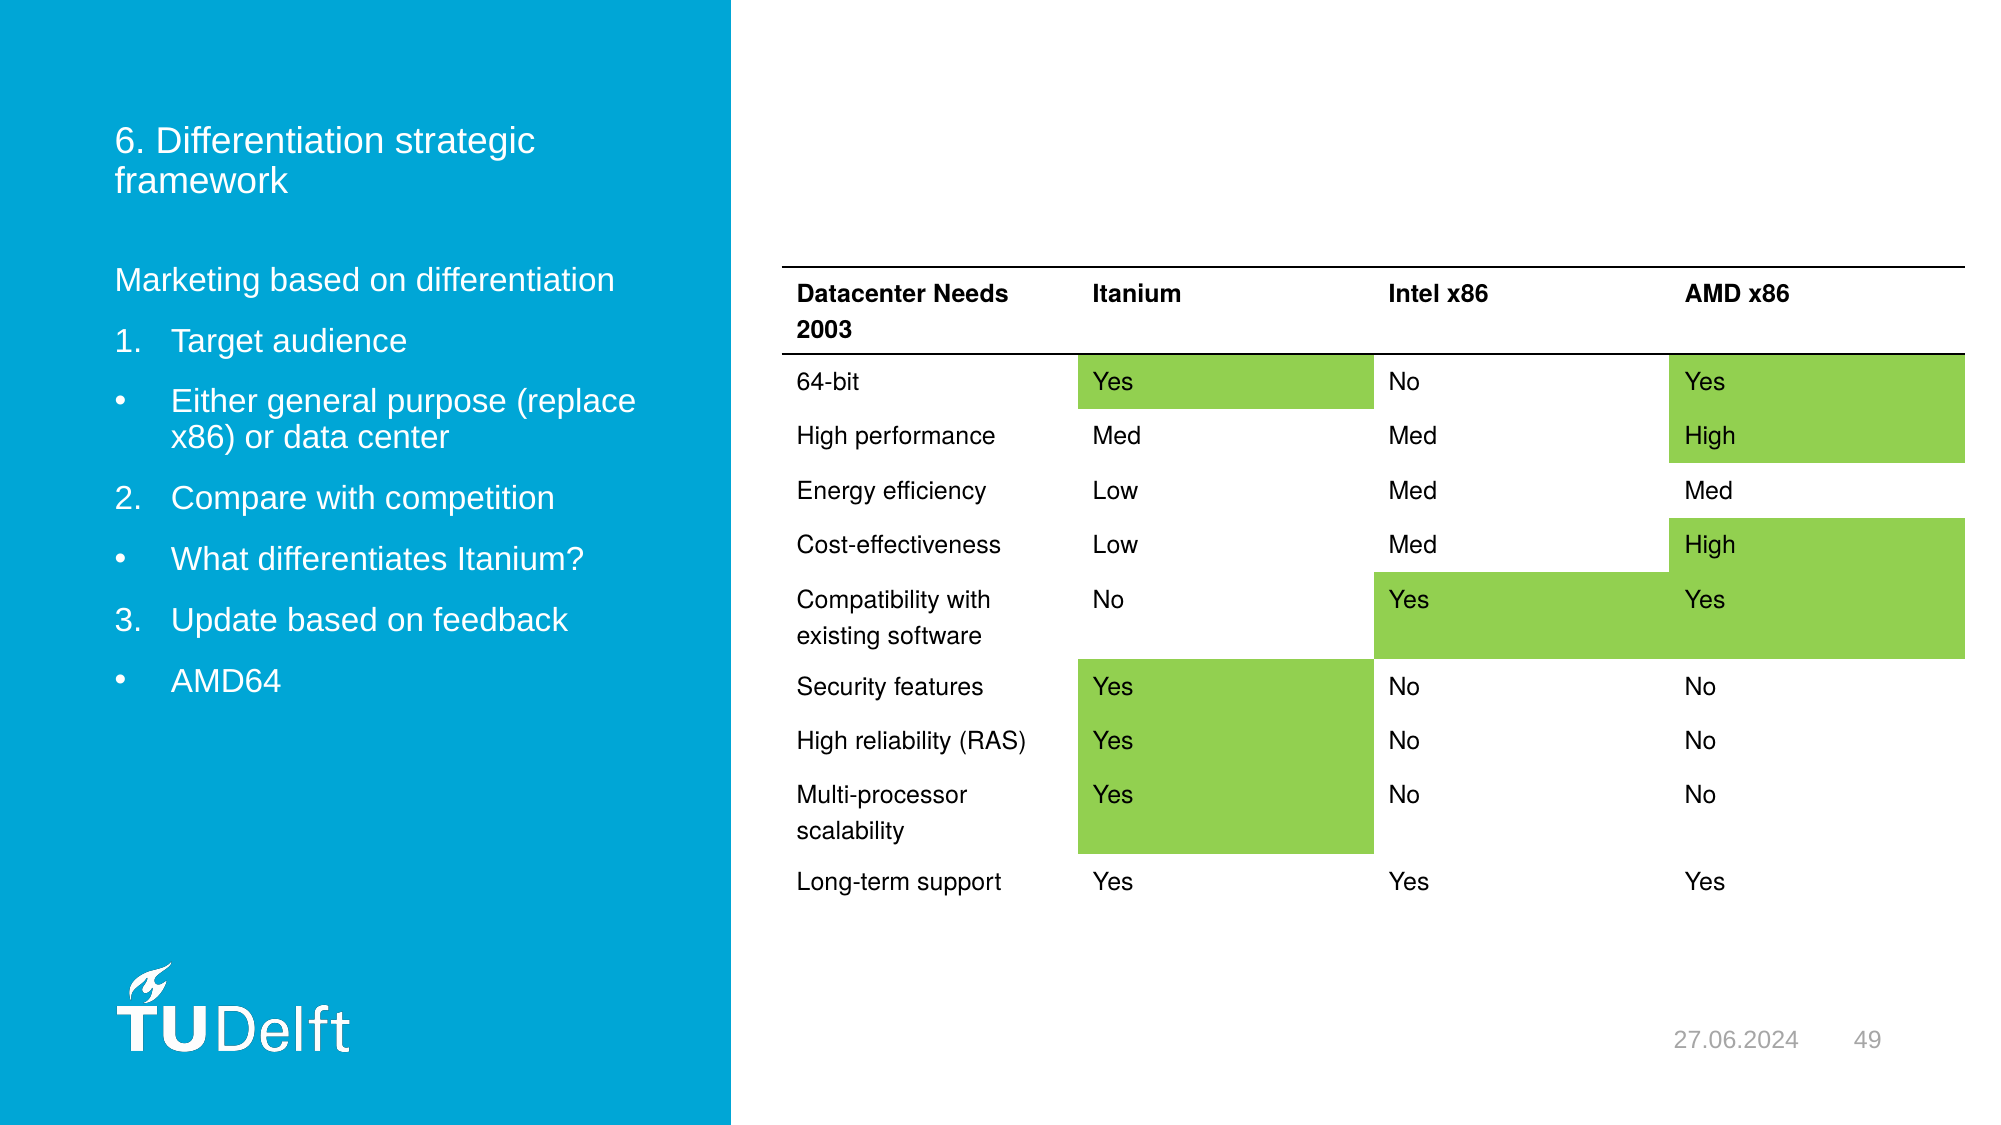

# 6. Differentiation strategic framework
Marketing based on differentiation
Target audience
Either general purpose (replace x86) or data center
Compare with competition
What differentiates Itanium?
Update based on feedback
AMD64
| Datacenter Needs 2003 | Itanium | Intel x86 | AMD x86 |
| --- | --- | --- | --- |
| 64-bit | Yes | No | Yes |
| High performance | Med | Med | High |
| Energy efficiency | Low | Med | Med |
| Cost-effectiveness | Low | Med | High |
| Compatibility with existing software | No | Yes | Yes |
| Security features | Yes | No | No |
| High reliability (RAS) | Yes | No | No |
| Multi-processor scalability | Yes | No | No |
| Long-term support | Yes | Yes | Yes |

27.06.2024
49